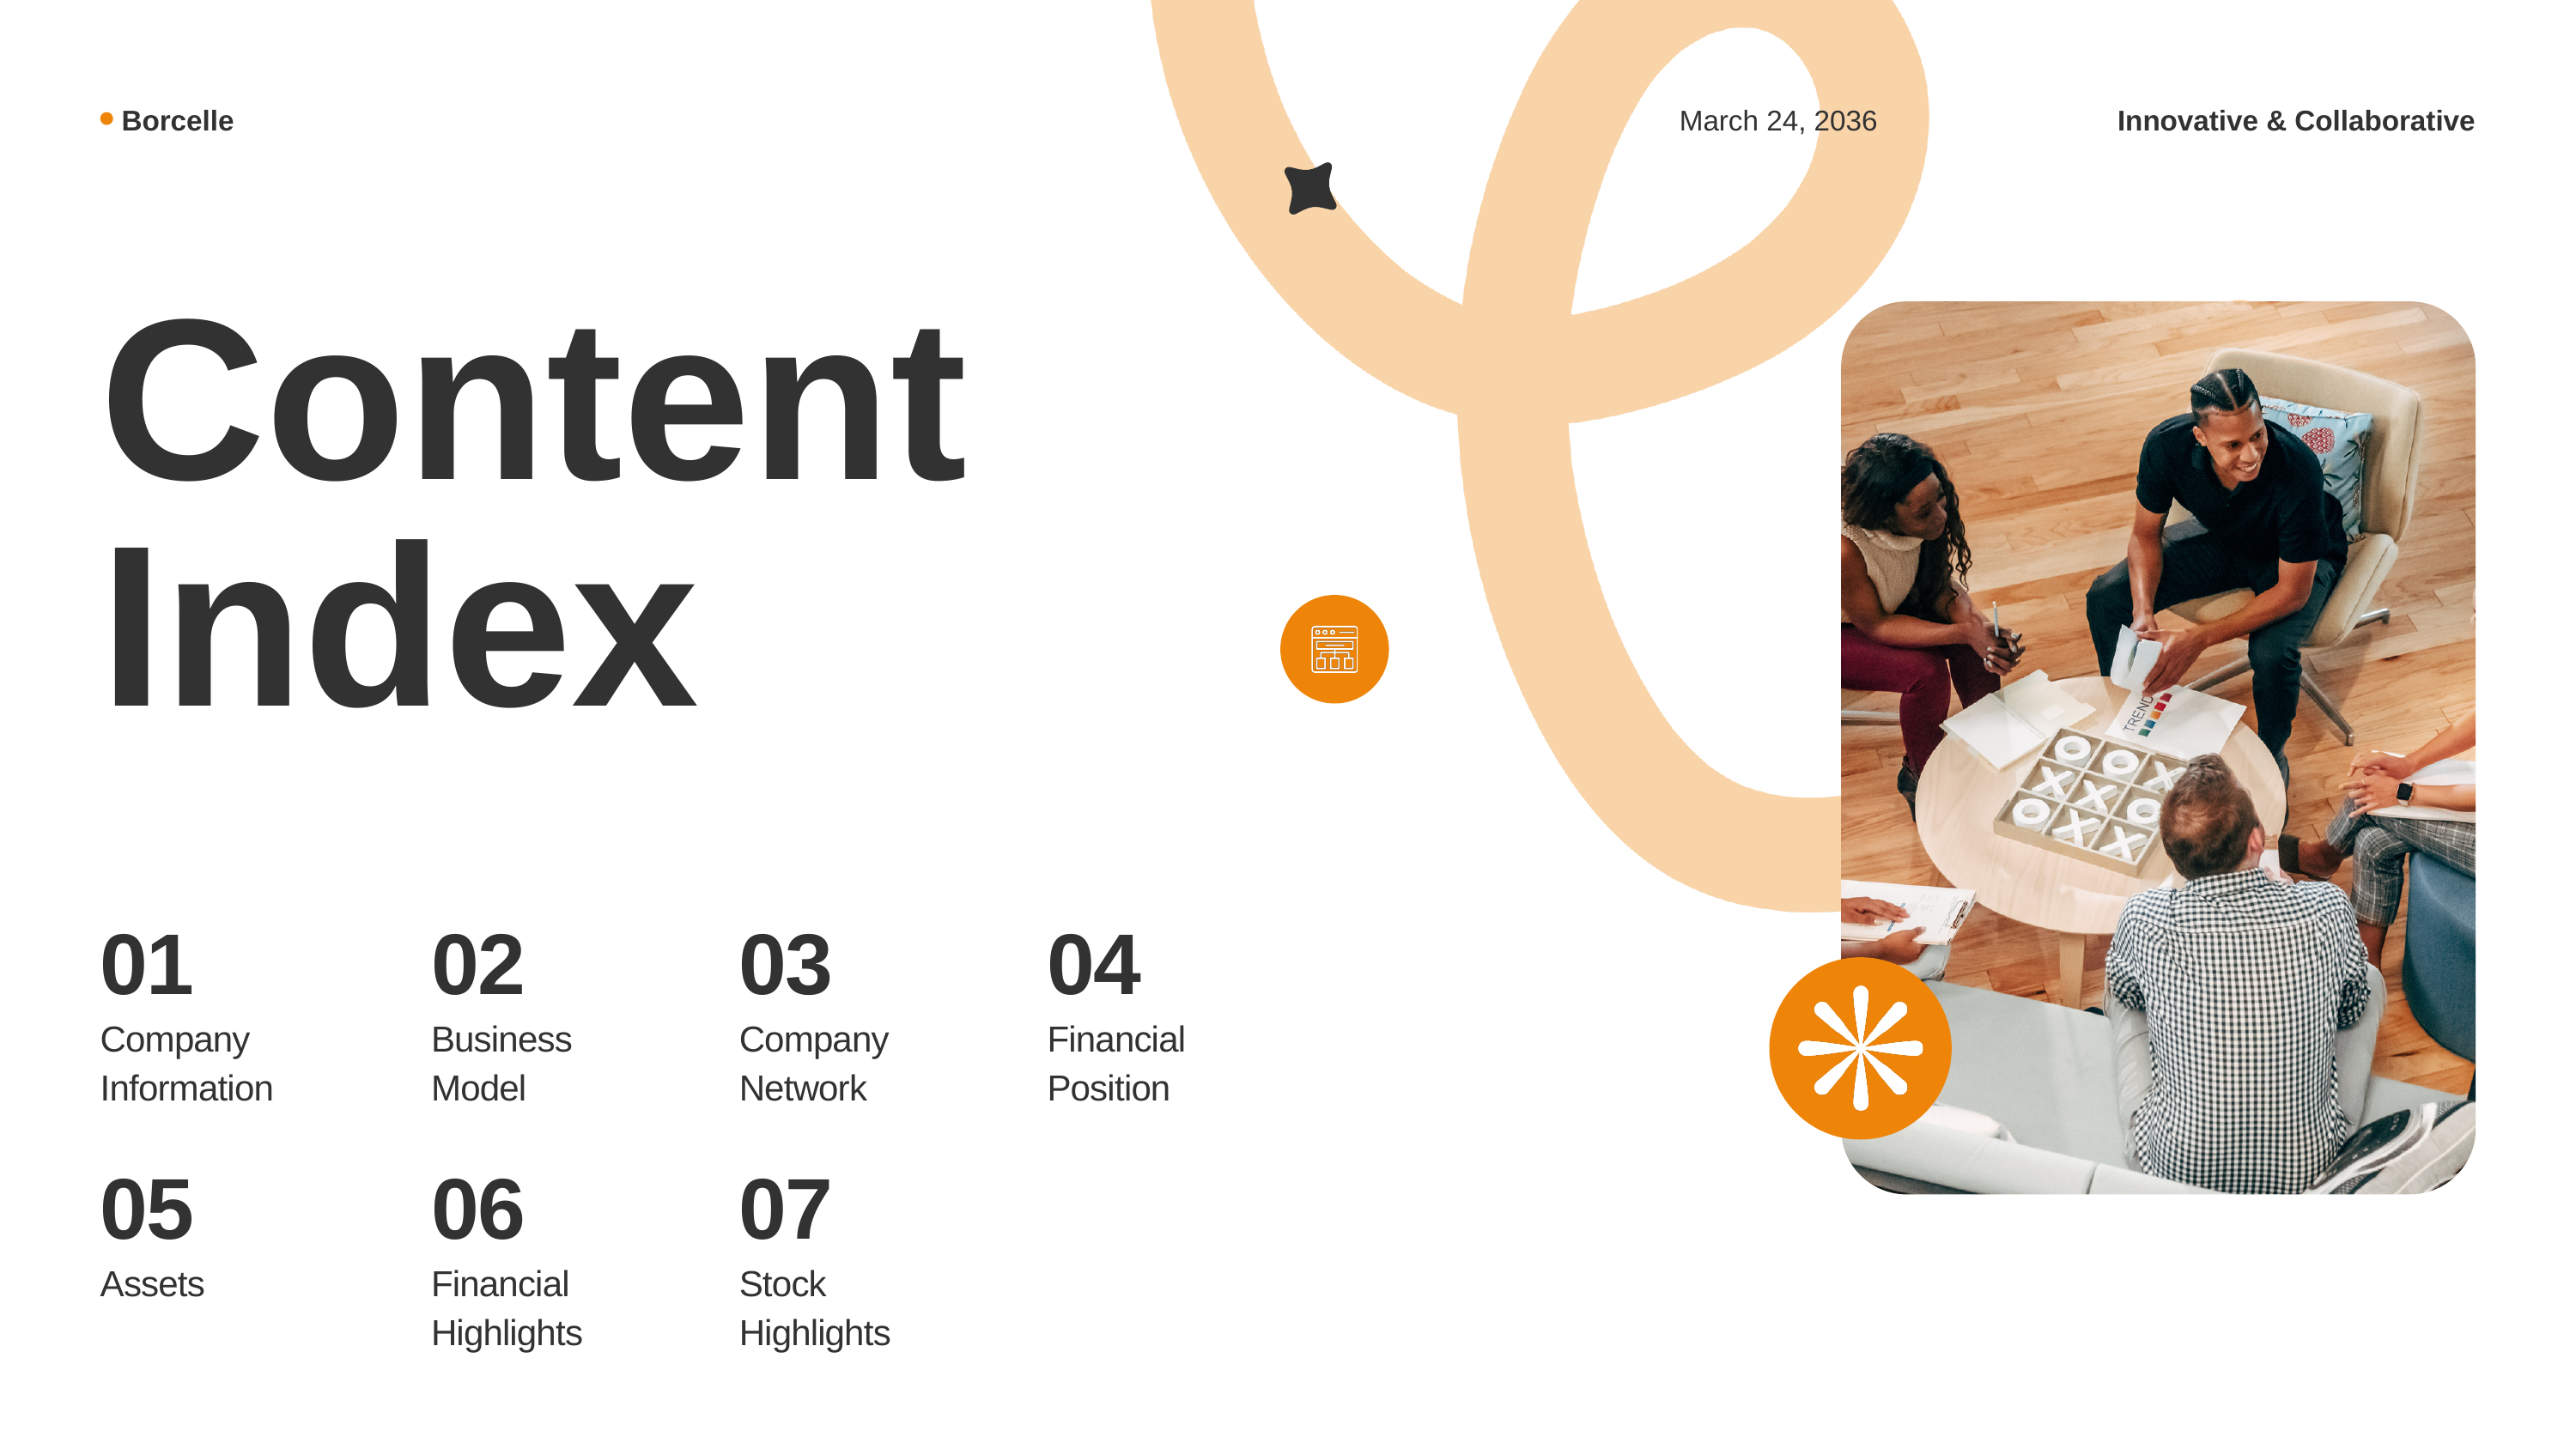

Borcelle
March 24, 2036
Innovative & Collaborative

Content
Index

01
02
03
04

Company
Information
Business
Model
Company
Network
Financial
Position
05
06
07
Assets
Financial
Highlights
Stock
Highlights